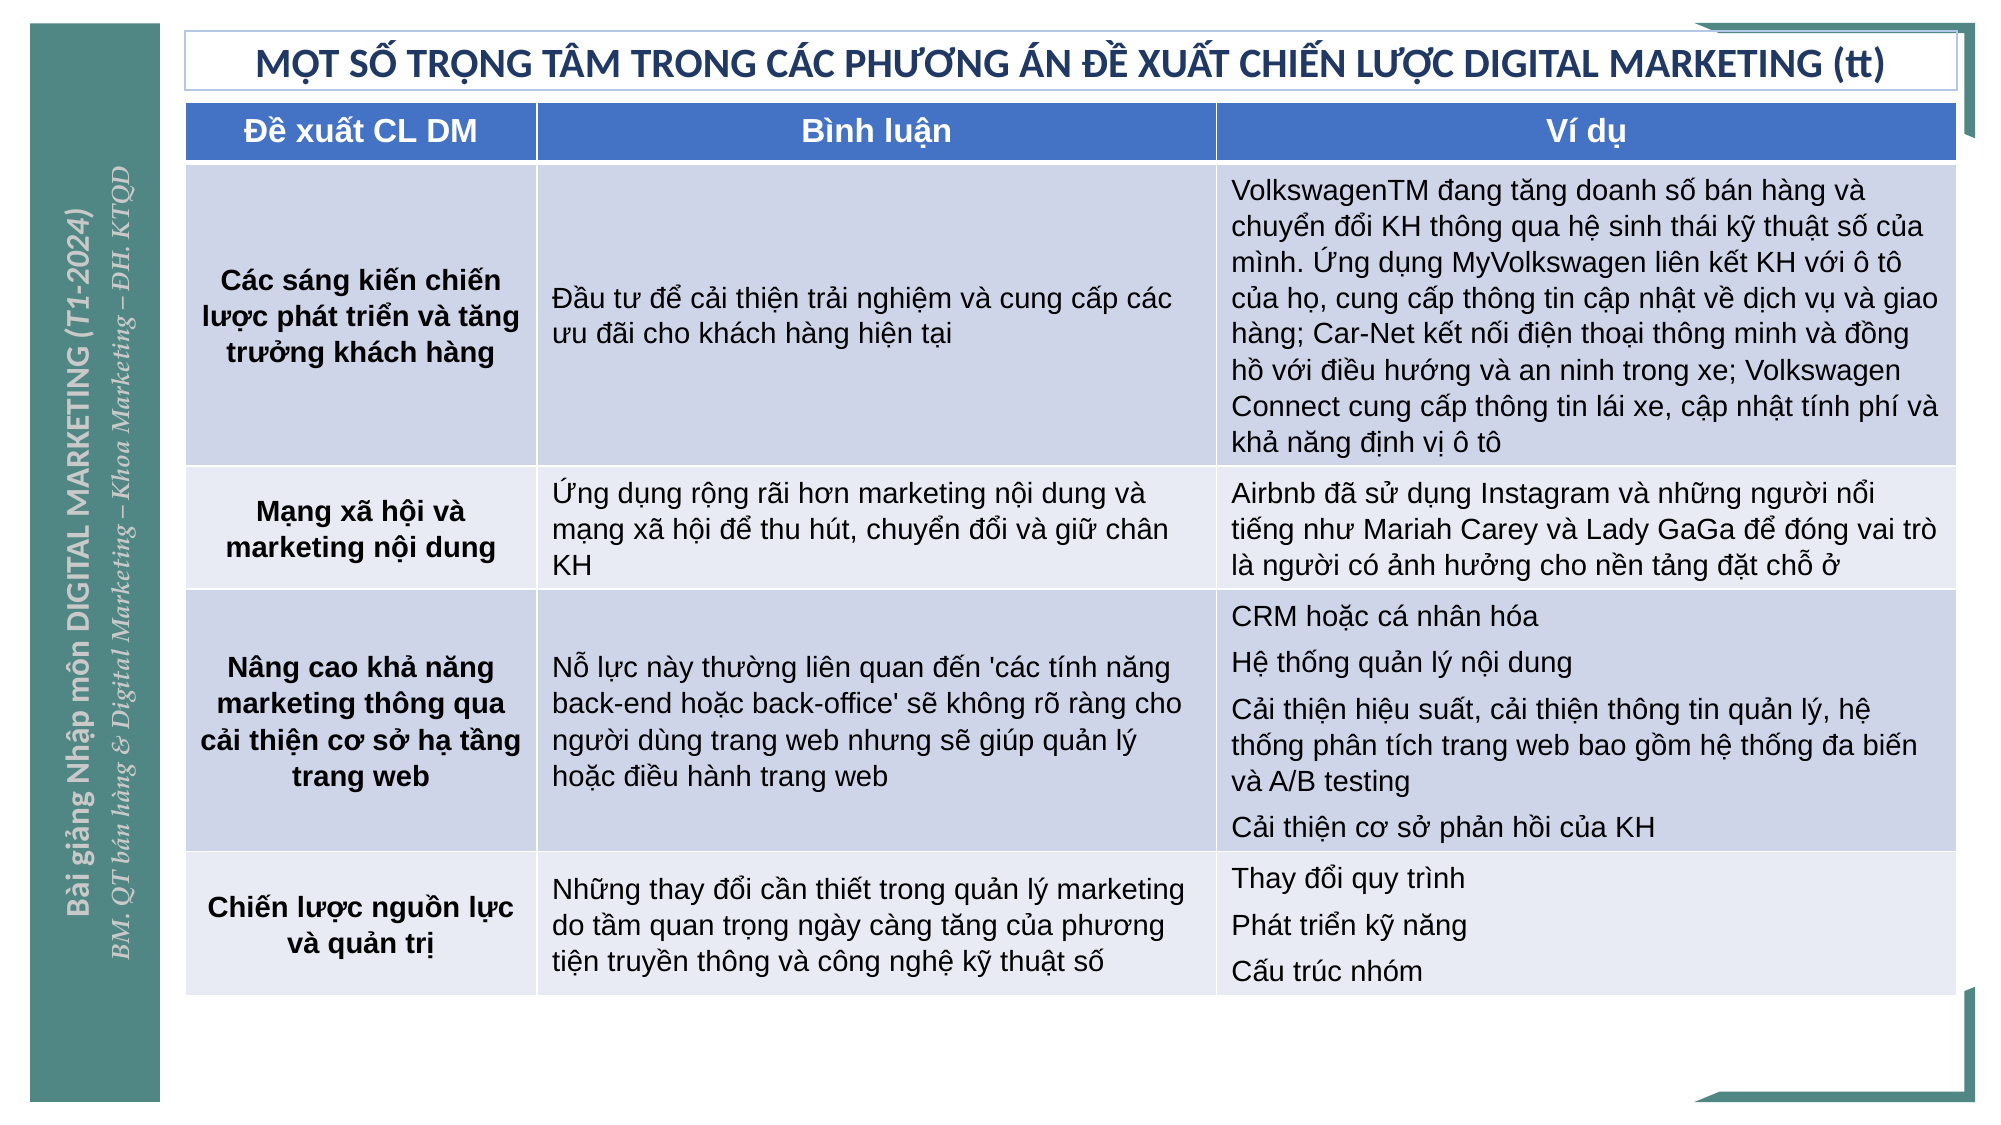

MỘT SỐ TRỌNG TÂM TRONG CÁC PHƯƠNG ÁN ĐỀ XUẤT CHIẾN LƯỢC DIGITAL MARKETING (tt)
| Đề xuất CL DM | Bình luận | Ví dụ |
| --- | --- | --- |
| Các sáng kiến chiến lược phát triển và tăng trưởng khách hàng | Đầu tư để cải thiện trải nghiệm và cung cấp các ưu đãi cho khách hàng hiện tại | VolkswagenTM đang tăng doanh số bán hàng và chuyển đổi KH thông qua hệ sinh thái kỹ thuật số của mình. Ứng dụng MyVolkswagen liên kết KH với ô tô của họ, cung cấp thông tin cập nhật về dịch vụ và giao hàng; Car-Net kết nối điện thoại thông minh và đồng hồ với điều hướng và an ninh trong xe; Volkswagen Connect cung cấp thông tin lái xe, cập nhật tính phí và khả năng định vị ô tô |
| Mạng xã hội và marketing nội dung | Ứng dụng rộng rãi hơn marketing nội dung và mạng xã hội để thu hút, chuyển đổi và giữ chân KH | Airbnb đã sử dụng Instagram và những người nổi tiếng như Mariah Carey và Lady GaGa để đóng vai trò là người có ảnh hưởng cho nền tảng đặt chỗ ở |
| Nâng cao khả năng marketing thông qua cải thiện cơ sở hạ tầng trang web | Nỗ lực này thường liên quan đến 'các tính năng back-end hoặc back-office' sẽ không rõ ràng cho người dùng trang web nhưng sẽ giúp quản lý hoặc điều hành trang web | CRM hoặc cá nhân hóa Hệ thống quản lý nội dung Cải thiện hiệu suất, cải thiện thông tin quản lý, hệ thống phân tích trang web bao gồm hệ thống đa biến và A/B testing Cải thiện cơ sở phản hồi của KH |
| Chiến lược nguồn lực và quản trị | Những thay đổi cần thiết trong quản lý marketing do tầm quan trọng ngày càng tăng của phương tiện truyền thông và công nghệ kỹ thuật số | Thay đổi quy trình Phát triển kỹ năng Cấu trúc nhóm |